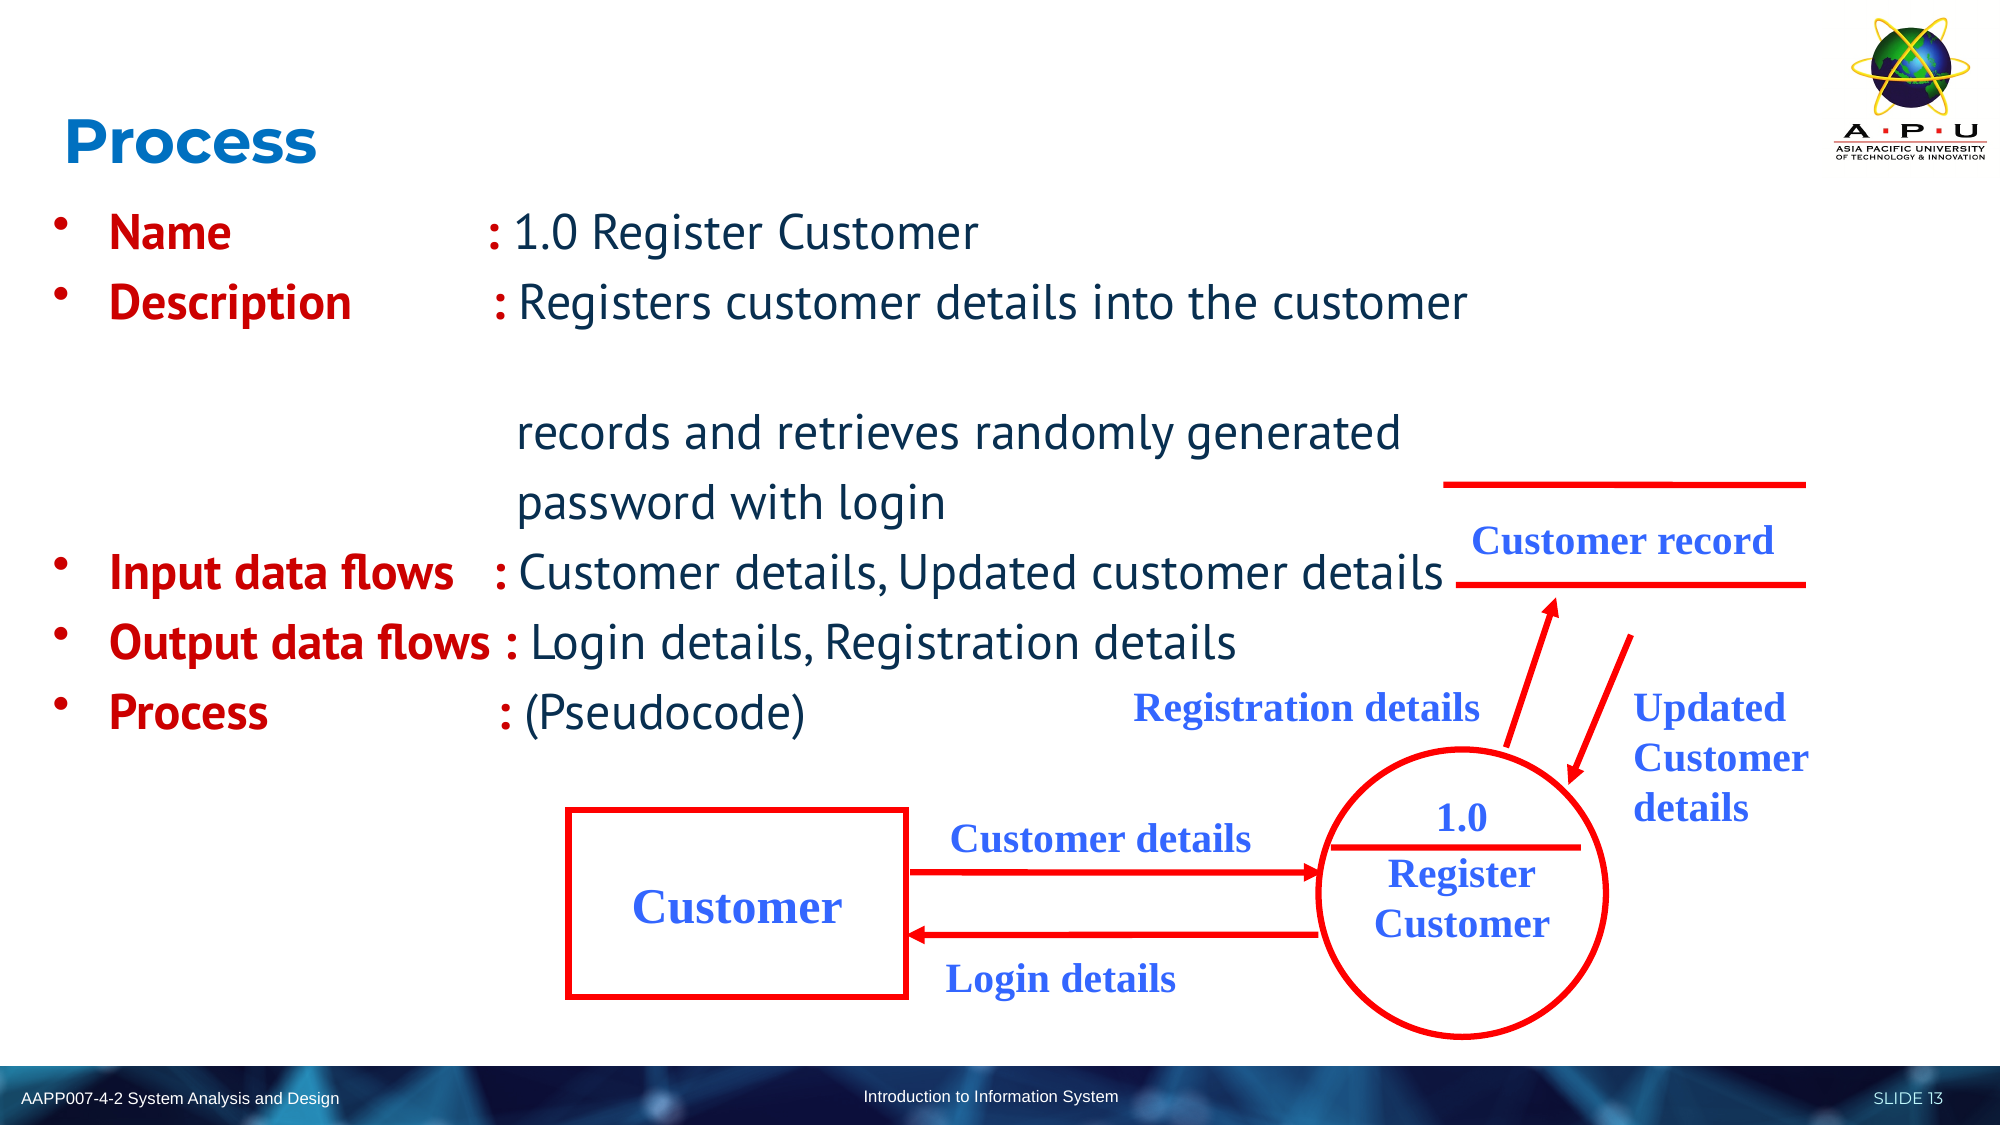

# Process
Name                    : 1.0 Register Customer
Description           : Registers customer details into the customer
                                   records and retrieves randomly generated
                                   password with login
Input data flows   : Customer details, Updated customer details
Output data flows : Login details, Registration details
Process                  : (Pseudocode)

Customer record

Registration details
1.0
Register
Customer

Customer details
Customer

Login details
Updated Customer details